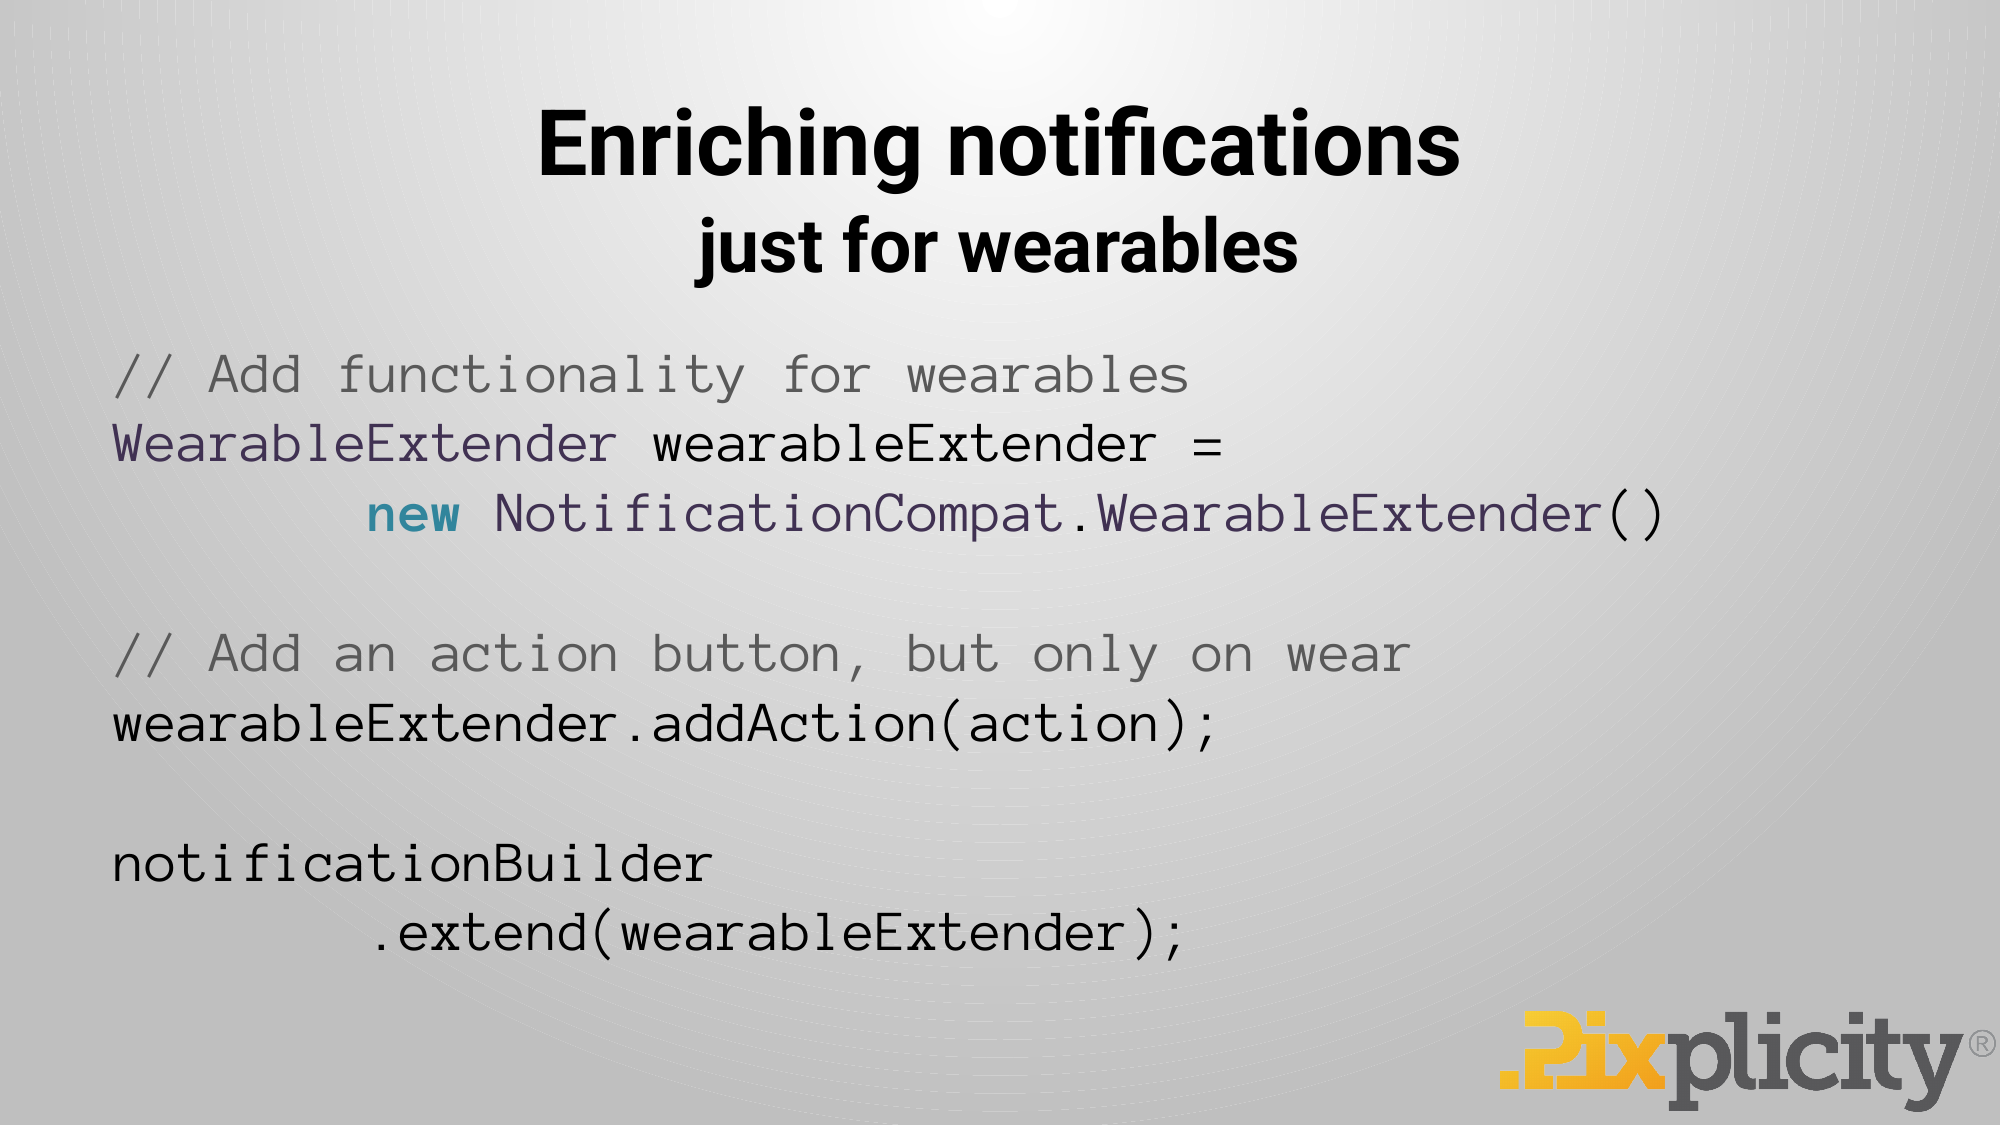

# Enriching notifications
just for wearables
// Add functionality for wearables
WearableExtender wearableExtender =
        new NotificationCompat.WearableExtender()
// Add an action button, but only on wear
wearableExtender.addAction(action);
notificationBuilder
        .extend(wearableExtender);